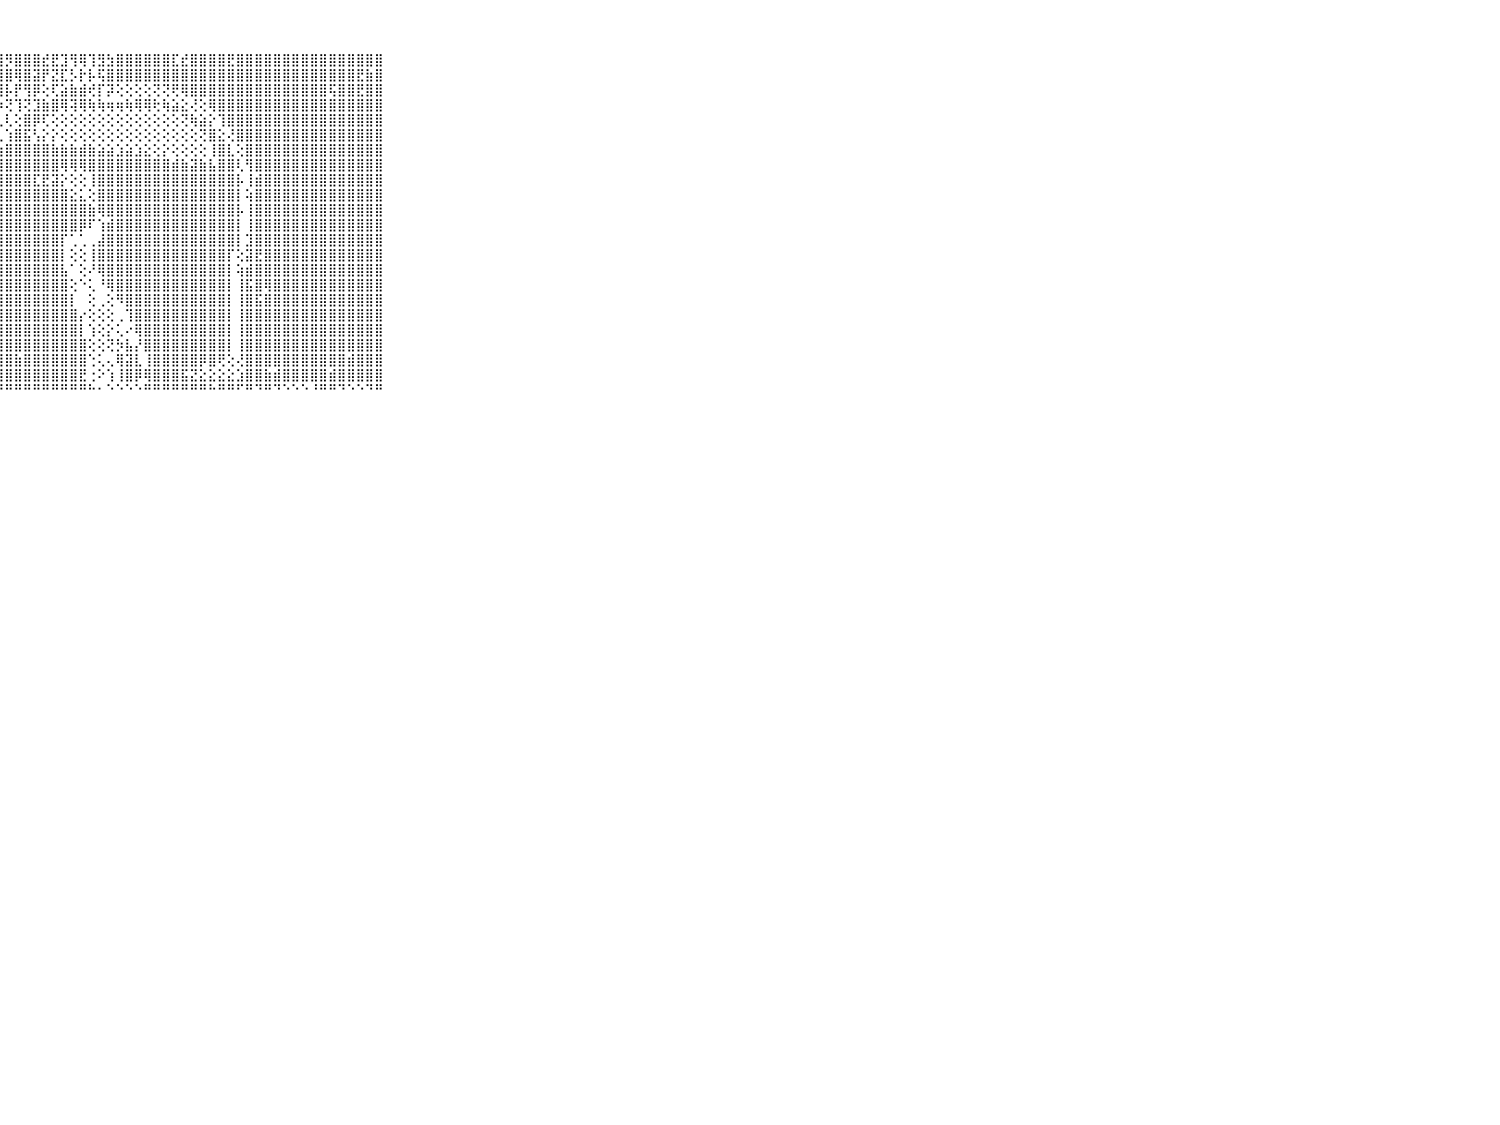

⠀⠀⠀⠀⠀⠀⠀⠀⠀⠀⠀⢱⡵⢼⣽⡽⣽⣟⣹⣇⣟⣟⣷⢗⣗⣷⣿⣿⡻⣿⣿⣿⣞⣟⣹⢻⢿⢹⣻⣳⣿⣿⣿⣿⣿⣿⣏⣞⣿⣿⣿⣿⣟⣿⣿⣿⣿⣿⣿⣿⣿⣿⣿⣿⣿⣿⣿⣿⣿⠀⠀⠀⠀⠀⠀⠀⠀⠀⠀⠀⠀
⠀⠀⠀⠀⠀⠀⠀⠀⠀⠀⠀⢹⡹⣝⣧⣽⣿⣿⣿⣿⣟⣿⣿⡜⡯⡟⣿⣿⣿⢿⣿⣽⡟⣝⣏⡣⡗⡧⢯⣿⣿⣿⣿⣿⣿⣿⣿⣿⣿⣿⣿⣿⣿⣿⣿⣿⣿⣿⣿⣿⣿⣿⣿⣿⣿⣿⣟⣷⣿⠀⠀⠀⠀⠀⠀⠀⠀⠀⠀⠀⠀
⠀⠀⠀⠀⠀⠀⠀⠀⠀⠀⠀⣱⣿⣾⣟⣿⣿⣿⣟⢸⣼⣧⢿⢽⣽⢷⣽⢿⡧⡟⢻⡿⢕⢏⣵⣷⣾⢞⡏⡽⢕⢕⢕⢕⢝⢝⢟⢿⣿⣿⣿⣿⣿⣿⣿⣿⣿⣿⣿⣿⣿⣿⣿⢯⣿⣿⣟⣿⣿⠀⠀⠀⠀⠀⠀⠀⠀⠀⠀⠀⠀
⠀⠀⠀⠀⠀⠀⠀⠀⠀⠀⠀⡗⣾⣷⢾⣷⣽⣵⣿⣿⣿⣿⢿⣽⣿⣿⢕⡷⢝⢹⢝⣹⣷⣿⢿⢽⢿⢷⢷⢶⢶⢷⢿⢿⢗⢷⣵⣕⢜⢕⢿⣿⣿⣿⣿⣿⣿⣿⣿⣿⣿⣿⣿⣿⣿⣿⣿⣿⣿⠀⠀⠀⠀⠀⠀⠀⠀⠀⠀⠀⠀
⠀⠀⠀⠀⠀⠀⠀⠀⠀⠀⠀⣯⣯⣿⣿⣽⣯⣿⣿⣿⣿⣿⣷⣿⣟⣼⣟⢇⢇⢕⣿⡿⢏⢕⢕⢕⢕⢕⢕⢕⢕⢕⢕⢕⢕⢕⢕⢝⢷⣵⡕⢹⣿⣿⣿⣿⣿⣿⣿⣿⣿⣿⣿⣿⣿⣿⣿⣿⣿⠀⠀⠀⠀⠀⠀⠀⠀⠀⠀⠀⠀
⠀⠀⠀⠀⠀⠀⠀⠀⠀⠀⠀⣿⣿⣽⣯⣿⣿⣿⣿⣿⣿⣿⣿⣿⣿⣟⢻⢇⢱⣿⣯⢣⡕⡕⢕⢕⢕⢕⢕⢕⢕⢕⢕⢕⢕⢕⢕⢕⢕⢝⣿⣕⢜⣿⣿⣿⣿⣿⣿⣿⣿⣿⣿⣿⣿⣿⣿⣿⣿⠀⠀⠀⠀⠀⠀⠀⠀⠀⠀⠀⠀
⠀⠀⠀⠀⠀⠀⠀⠀⠀⠀⠀⣿⣿⣿⣿⣿⣿⣿⣿⣿⣞⢿⢻⣿⣿⢟⡏⢱⣿⣿⣿⣿⣿⣷⣷⣷⣾⣷⣵⣵⣱⣵⣱⣕⢕⡕⢕⢕⢕⢕⢸⣿⣇⢕⣿⣿⣿⣿⣿⣿⣿⣿⣿⣿⣿⣿⣿⣿⣿⠀⠀⠀⠀⠀⠀⠀⠀⠀⠀⠀⠀
⠀⠀⠀⠀⠀⠀⠀⠀⠀⠀⠀⣿⣿⣿⣿⣿⣿⣿⣿⣿⣽⣷⡿⢝⣇⣼⣵⣾⣿⣿⣿⣿⣿⣿⢿⢿⢿⣿⣿⣿⣿⣿⣿⣿⣿⣿⣾⣷⣽⣷⣧⣿⣿⢇⢻⣿⣿⣿⣿⣿⣿⣿⣿⣿⣿⣿⣿⣿⣿⠀⠀⠀⠀⠀⠀⠀⠀⠀⠀⠀⠀
⠀⠀⠀⠀⠀⠀⠀⠀⠀⠀⠀⣿⣿⣿⣿⣿⣿⣿⣿⡿⣿⡿⡿⢯⢿⢿⢟⣿⣿⣿⣿⣏⣟⣽⡕⢕⢕⢸⣿⣿⣿⣿⣿⣿⣿⣿⣿⣿⣿⣿⣿⣿⣿⡧⢸⣾⣿⣿⣿⣿⣿⣿⣿⣿⣿⣿⣿⣿⣿⠀⠀⠀⠀⠀⠀⠀⠀⠀⠀⠀⠀
⠀⠀⠀⠀⠀⠀⠀⠀⠀⠀⠀⣿⣿⣿⣿⣿⣯⣿⣿⡿⢿⡟⢟⣯⣗⣧⣗⣿⣿⣿⣿⣿⣿⣿⣿⣕⣅⢕⣿⣿⣿⣿⣿⣿⣿⣿⣿⣿⣿⣿⣿⣿⣿⡇⢵⣿⣿⣿⣿⣿⣿⣿⣿⣿⣿⣿⣿⣿⣿⠀⠀⠀⠀⠀⠀⠀⠀⠀⠀⠀⠀
⠀⠀⠀⠀⠀⠀⠀⠀⠀⠀⠀⣿⣿⣿⣿⣿⣿⣷⣾⣷⣷⣇⣕⢸⣟⣟⣳⣿⣿⣿⣿⣿⣿⣿⣿⣿⣿⣷⢿⣿⣿⣿⣿⣿⣿⣿⣿⣿⣿⣿⣿⣿⣿⡧⢸⣿⣿⣿⣿⣿⣿⣿⣿⣿⣿⣿⣿⣿⣿⠀⠀⠀⠀⠀⠀⠀⠀⠀⠀⠀⠀
⠀⠀⠀⠀⠀⠀⠀⠀⠀⠀⠀⣿⣿⣿⣿⣿⣿⣿⣿⣷⣷⣗⣷⣾⣿⣿⣿⣿⣿⣿⣿⣿⣿⣿⣿⣿⡿⠏⢱⣾⣿⣿⣿⣿⣿⣿⣿⣿⣿⣿⣿⣿⣿⡇⢸⣿⣿⣿⣿⣿⣿⣿⣿⣿⣿⣿⣿⣿⣿⠀⠀⠀⠀⠀⠀⠀⠀⠀⠀⠀⠀
⠀⠀⠀⠀⠀⠀⠀⠀⠀⠀⠀⣿⣿⣿⣿⣿⣿⣿⣾⣿⣿⣿⣵⣿⣿⣿⣿⣿⣿⣿⣿⣿⣿⣿⡏⢁⢁⢀⣼⣿⣿⣿⣿⣿⣿⣿⣿⣿⣿⣿⣿⣿⣿⡇⣹⣿⣿⣿⣿⣿⣿⣿⣿⣿⣿⣿⣿⣿⣿⠀⠀⠀⠀⠀⠀⠀⠀⠀⠀⠀⠀
⠀⠀⠀⠀⠀⠀⠀⠀⠀⠀⠀⣿⣿⣿⣿⣿⣿⣿⣿⣷⣿⣷⣷⣧⣷⣵⣾⣿⣿⣿⣿⣿⣿⣿⡇⢕⢕⢸⣿⣿⣿⣿⣿⣿⣿⣿⣿⣿⣿⣿⣿⣿⡏⢕⣽⣟⣿⣿⣿⣿⣿⣿⣿⣿⣿⣿⣿⣿⣿⠀⠀⠀⠀⠀⠀⠀⠀⠀⠀⠀⠀
⠀⠀⠀⠀⠀⠀⠀⠀⠀⠀⠀⣿⣿⣿⣿⣿⣿⣿⣿⣿⣿⣿⣿⣿⣿⣿⡿⣿⣿⣿⣿⣿⣿⣿⣧⠁⢕⠜⢿⣿⣿⣿⣿⣿⣿⣿⣿⣿⣿⣿⣿⣿⡇⢵⣾⣿⣿⣿⣿⣿⣿⣿⣿⣿⣿⣿⣿⣿⣿⠀⠀⠀⠀⠀⠀⠀⠀⠀⠀⠀⠀
⠀⠀⠀⠀⠀⠀⠀⠀⠀⠀⠀⣿⣿⣿⣿⣿⣿⣿⣿⣿⣿⣿⣟⣿⣿⡗⣻⣿⣿⣿⣿⣿⣿⣿⣿⢕⠑⢅⠘⢿⣿⣿⣿⣿⣿⣿⣿⣿⣿⣿⣿⣿⡇⢸⣯⣿⢿⣿⣿⣿⣿⣿⣿⣿⣿⣿⣿⣿⣿⠀⠀⠀⠀⠀⠀⠀⠀⠀⠀⠀⠀
⠀⠀⠀⠀⠀⠀⠀⠀⠀⠀⠀⣿⣿⣿⣿⣿⣿⣿⣿⣿⣿⣻⣮⣗⣻⣷⣾⣿⣿⣿⣿⣿⣿⣿⣿⡇⠀⢕⢀⢕⠻⣿⣿⣿⣿⣿⣿⣿⣿⣿⣿⣿⡇⢸⣿⣯⣿⣿⣿⣿⣿⣿⣿⣿⣿⣿⣿⣿⣿⠀⠀⠀⠀⠀⠀⠀⠀⠀⠀⠀⠀
⠀⠀⠀⠀⠀⠀⠀⠀⠀⠀⠀⣿⣿⣿⣿⣿⣿⣿⣿⣿⣿⣿⣿⣷⣾⣿⣿⣿⣿⣿⣿⣿⣿⣿⣿⣿⡔⢕⢕⢕⢀⢹⣿⣿⣿⣿⣿⣿⣿⣿⣿⣿⡇⢸⣿⣿⣿⣿⣿⣿⣿⣿⣿⣿⣿⣿⣿⣿⣿⠀⠀⠀⠀⠀⠀⠀⠀⠀⠀⠀⠀
⠀⠀⠀⠀⠀⠀⠀⠀⠀⠀⠀⣿⣿⣿⣿⣿⣿⣿⣿⣿⣿⣿⣿⣿⣿⣿⣿⣿⣿⣿⣿⣿⣿⣿⣿⣿⡇⢱⢕⡕⢅⠔⢿⣿⣿⣿⣿⣿⣿⣿⣿⣿⡇⢸⣿⣿⣿⣿⣿⣿⣿⣿⣿⣿⣿⣿⣿⣿⣿⠀⠀⠀⠀⠀⠀⠀⠀⠀⠀⠀⠀
⠀⠀⠀⠀⠀⠀⠀⠀⠀⠀⠀⣿⣿⣿⣿⣿⣿⣿⣿⣿⣿⣿⣿⣿⣿⣿⣿⣿⣿⣿⣿⣿⣿⣿⣿⣿⣿⢕⢕⢝⡳⣧⡜⣿⣿⣿⣿⣿⣿⣿⣿⣿⡇⢸⣿⣿⣿⣿⣿⣿⣿⣿⣿⣿⣿⣿⣿⣿⣿⠀⠀⠀⠀⠀⠀⠀⠀⠀⠀⠀⠀
⠀⠀⠀⠀⠀⠀⠀⠀⠀⠀⠀⣿⣿⣿⣿⣿⣿⣿⣿⣿⣿⣿⣿⣿⣿⣿⣿⣿⣿⣷⣿⣿⣿⣿⣿⣿⣿⢑⢅⢄⢿⣽⣇⢸⣿⣿⣿⣿⣿⡿⣿⢟⢕⢜⣿⣿⣿⣿⣿⣿⣿⣿⣿⣿⣿⣾⣿⣿⣿⠀⠀⠀⠀⠀⠀⠀⠀⠀⠀⠀⠀
⠀⠀⠀⠀⠀⠀⠀⠀⠀⠀⠀⣿⣿⣿⣿⣿⣿⣿⣿⣿⣿⣿⣿⣿⣿⣿⣿⣿⣿⣿⣿⣿⣿⣿⣿⣿⣟⢐⠕⢱⢸⣿⡿⢿⣿⣿⣿⣯⣝⣕⣕⣕⣕⣱⣿⣿⣷⣾⣿⣿⣿⣿⣿⣾⣿⣿⣿⣿⣿⠀⠀⠀⠀⠀⠀⠀⠀⠀⠀⠀⠀
⠀⠀⠀⠀⠀⠀⠀⠀⠀⠀⠀⠛⠛⠛⠛⠛⠛⠛⠛⠛⠛⠛⠛⠛⠛⠛⠛⠛⠛⠛⠛⠛⠛⠛⠛⠛⠛⠓⠂⠑⠑⠑⠑⠛⠛⠛⠛⠛⠛⠛⠓⠛⠛⠋⠛⠙⠛⠙⠑⠑⠑⠘⠛⠛⠙⠑⠑⠙⠛⠀⠀⠀⠀⠀⠀⠀⠀⠀⠀⠀⠀